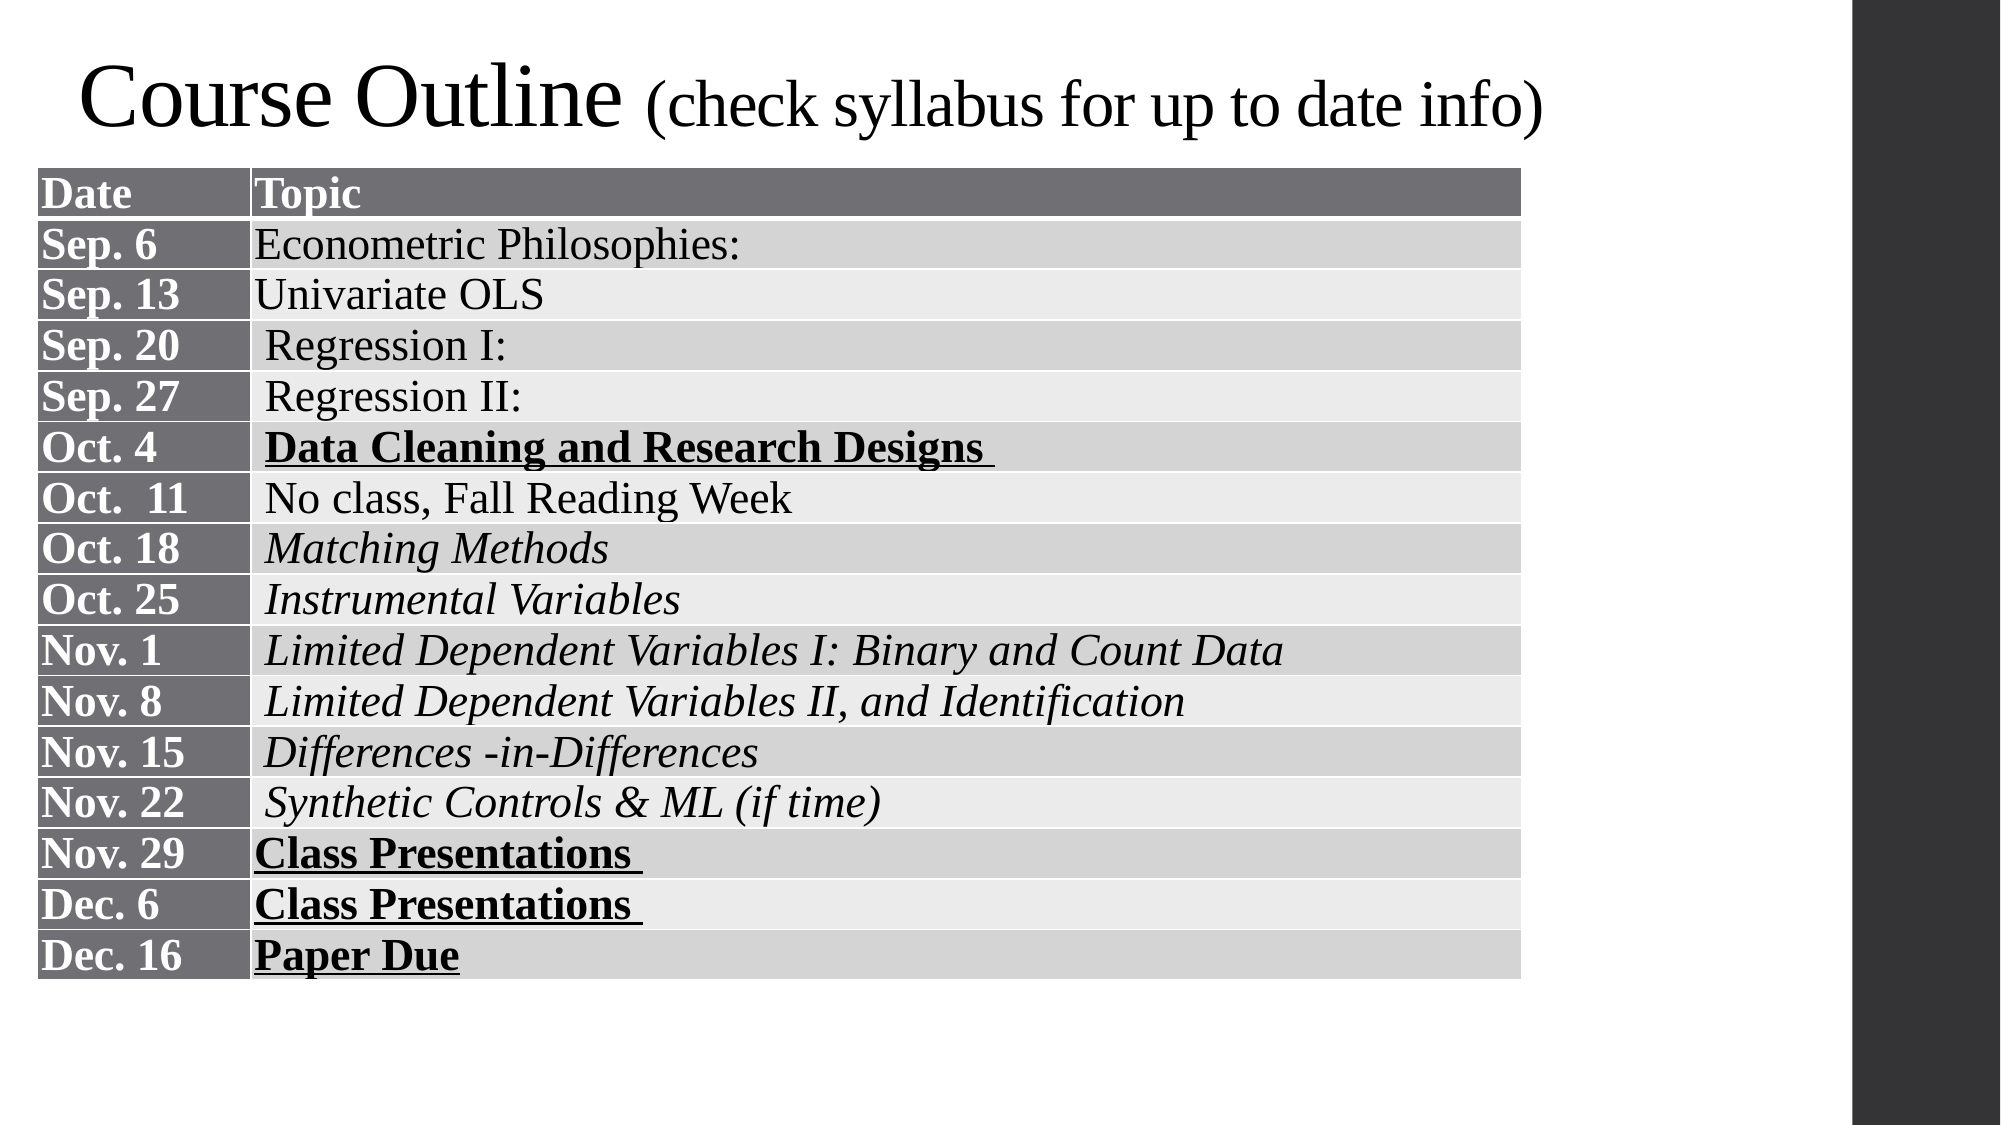

Course Outline (check syllabus for up to date info)
#
Introduction & Syllabus
| Date | Topic |
| --- | --- |
| Sep. 6 | Econometric Philosophies: |
| Sep. 13 | Univariate OLS |
| Sep. 20 | Regression I: |
| Sep. 27 | Regression II: |
| Oct. 4 | Data Cleaning and Research Designs |
| Oct.  11 | No class, Fall Reading Week |
| Oct. 18 | Matching Methods |
| Oct. 25 | Instrumental Variables |
| Nov. 1 | Limited Dependent Variables I: Binary and Count Data |
| Nov. 8 | Limited Dependent Variables II, and Identification |
| Nov. 15 | Differences -in-Differences |
| Nov. 22 | Synthetic Controls & ML (if time) |
| Nov. 29 | Class Presentations |
| Dec. 6 | Class Presentations |
| Dec. 16 | Paper Due |
Paper Timeline